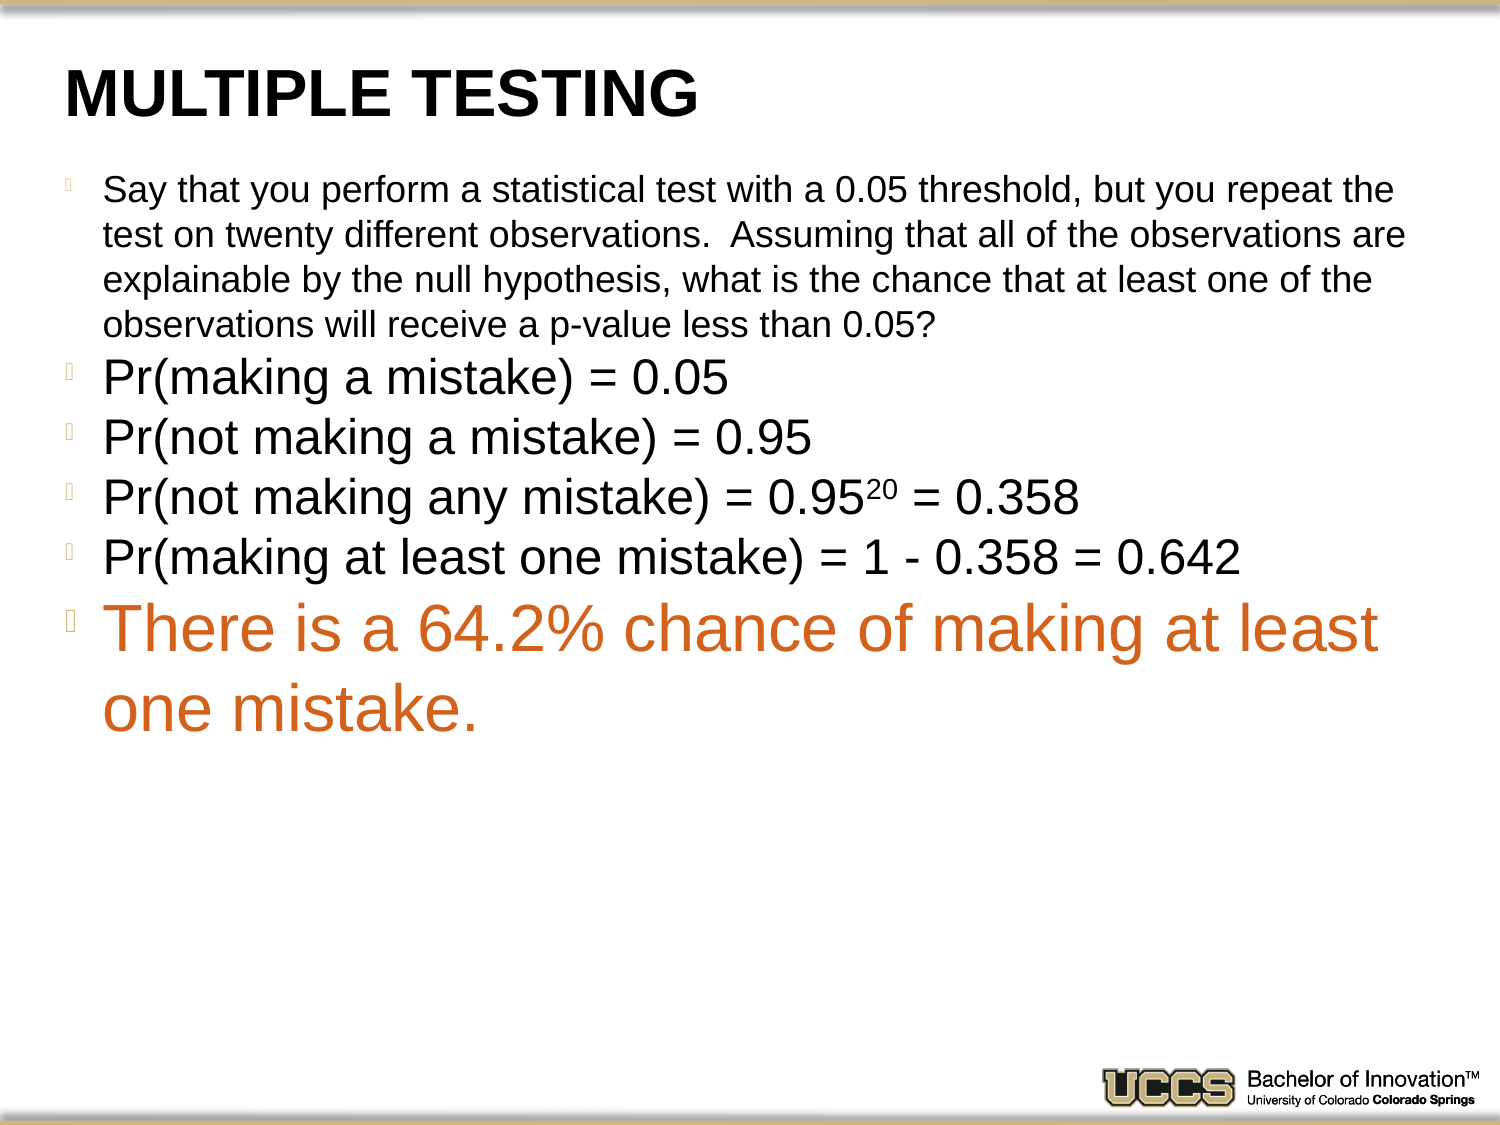

# Multiple testing
Say that you perform a statistical test with a 0.05 threshold, but you repeat the test on twenty different observations.  Assuming that all of the observations are explainable by the null hypothesis, what is the chance that at least one of the observations will receive a p-value less than 0.05?
Pr(making a mistake) = 0.05
Pr(not making a mistake) = 0.95
Pr(not making any mistake) = 0.9520 = 0.358
Pr(making at least one mistake) = 1 - 0.358 = 0.642
There is a 64.2% chance of making at least one mistake.